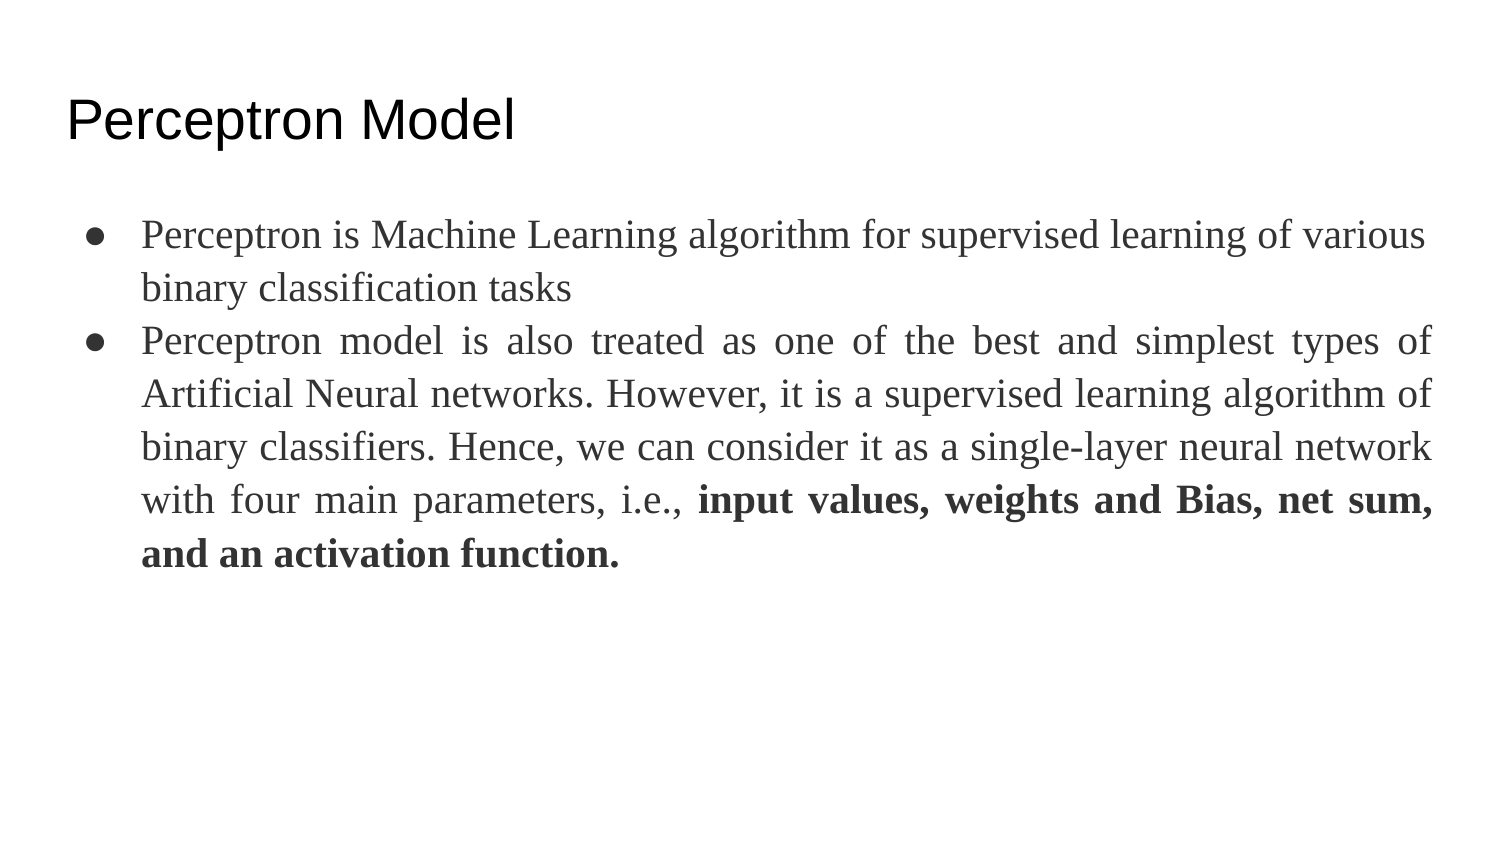

# Perceptron Model
Perceptron is Machine Learning algorithm for supervised learning of various binary classification tasks
Perceptron model is also treated as one of the best and simplest types of Artificial Neural networks. However, it is a supervised learning algorithm of binary classifiers. Hence, we can consider it as a single-layer neural network with four main parameters, i.e., input values, weights and Bias, net sum, and an activation function.